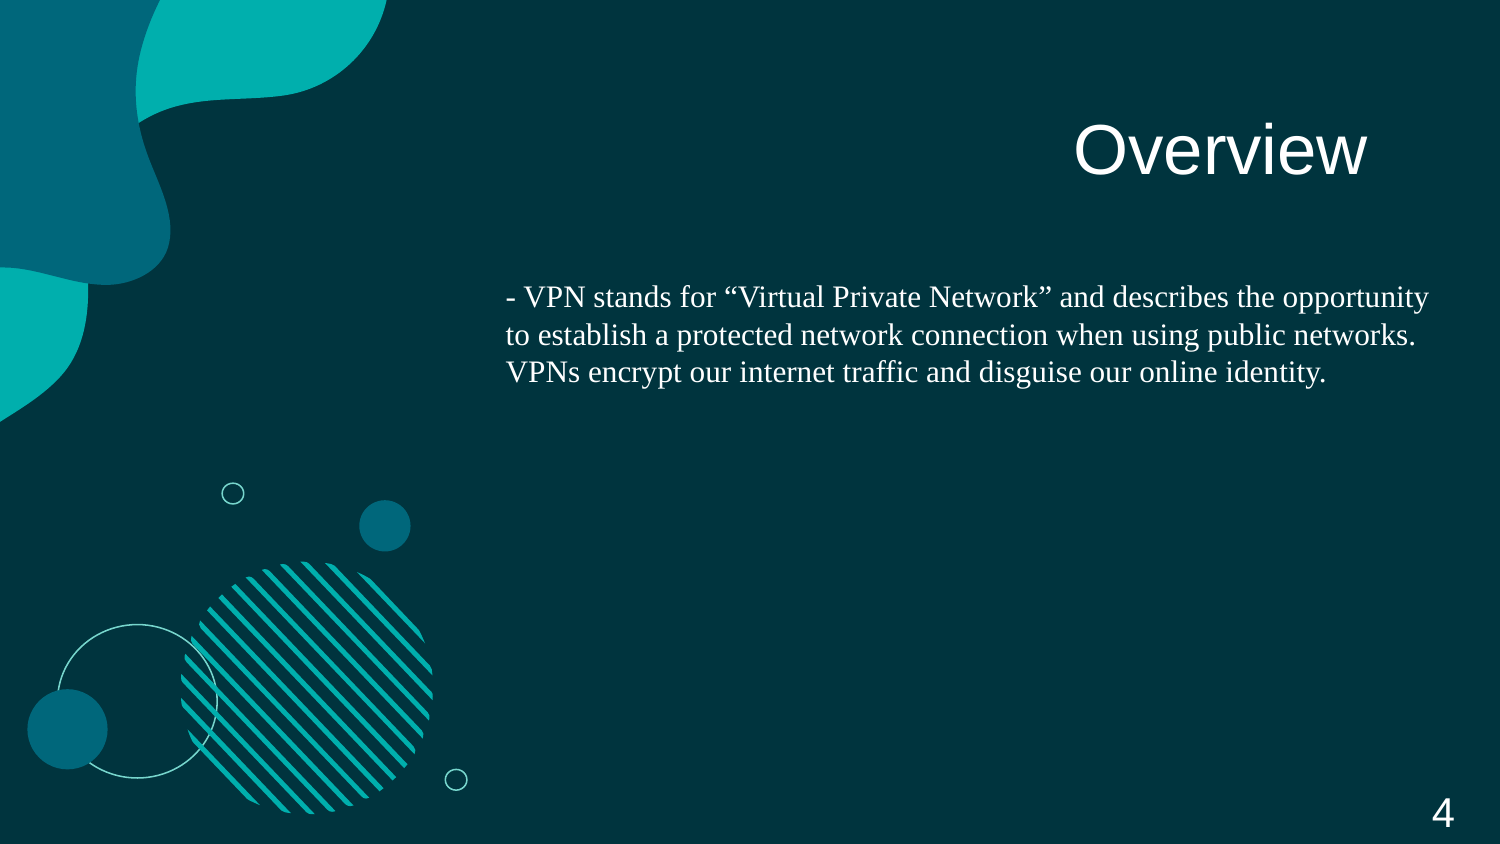

# Overview
- VPN stands for “Virtual Private Network” and describes the opportunity to establish a protected network connection when using public networks. VPNs encrypt our internet traffic and disguise our online identity.
4